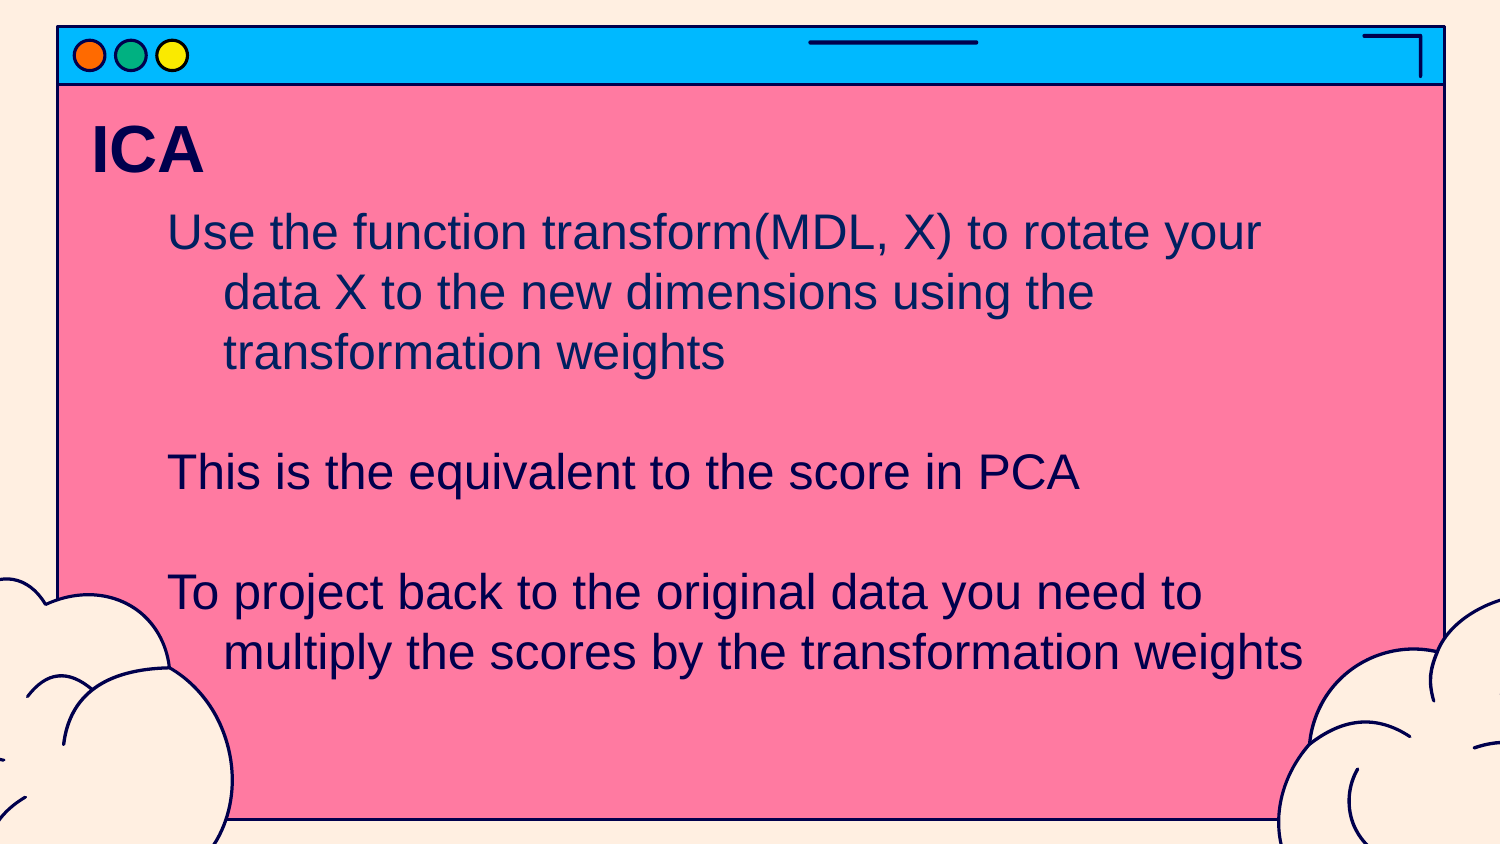

# ICA
Use the function transform(MDL, X) to rotate your data X to the new dimensions using the transformation weights

This is the equivalent to the score in PCA

To project back to the original data you need to multiply the scores by the transformation weights